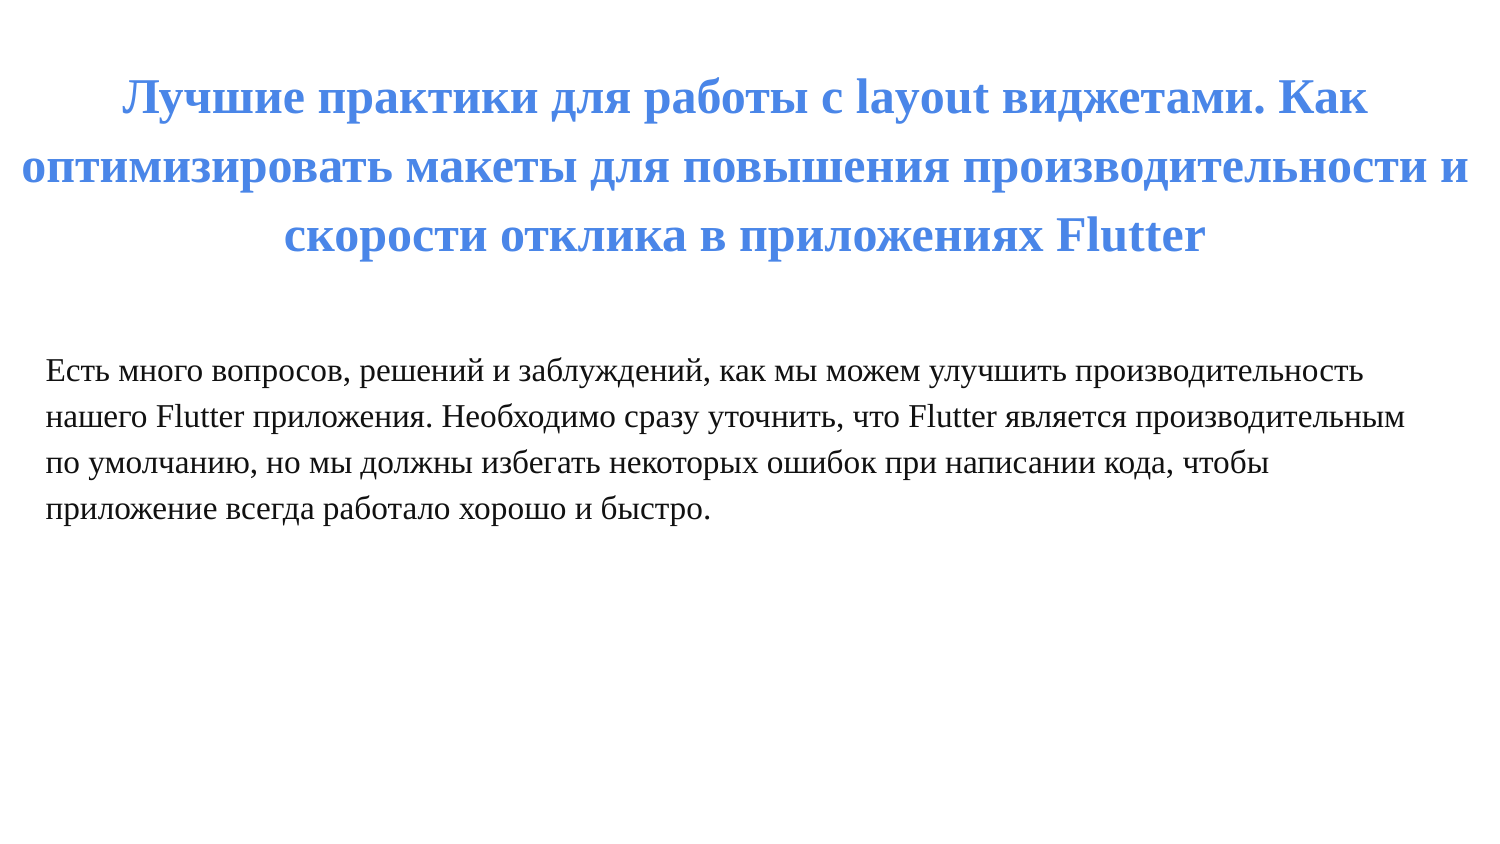

Лучшие практики для работы с layout виджетами. Как оптимизировать макеты для повышения производительности и скорости отклика в приложениях Flutter

Есть много вопросов, решений и заблуждений, как мы можем улучшить производительность нашего Flutter приложения. Необходимо сразу уточнить, что Flutter является производительным по умолчанию, но мы должны избегать некоторых ошибок при написании кода, чтобы приложение всегда работало хорошо и быстро.